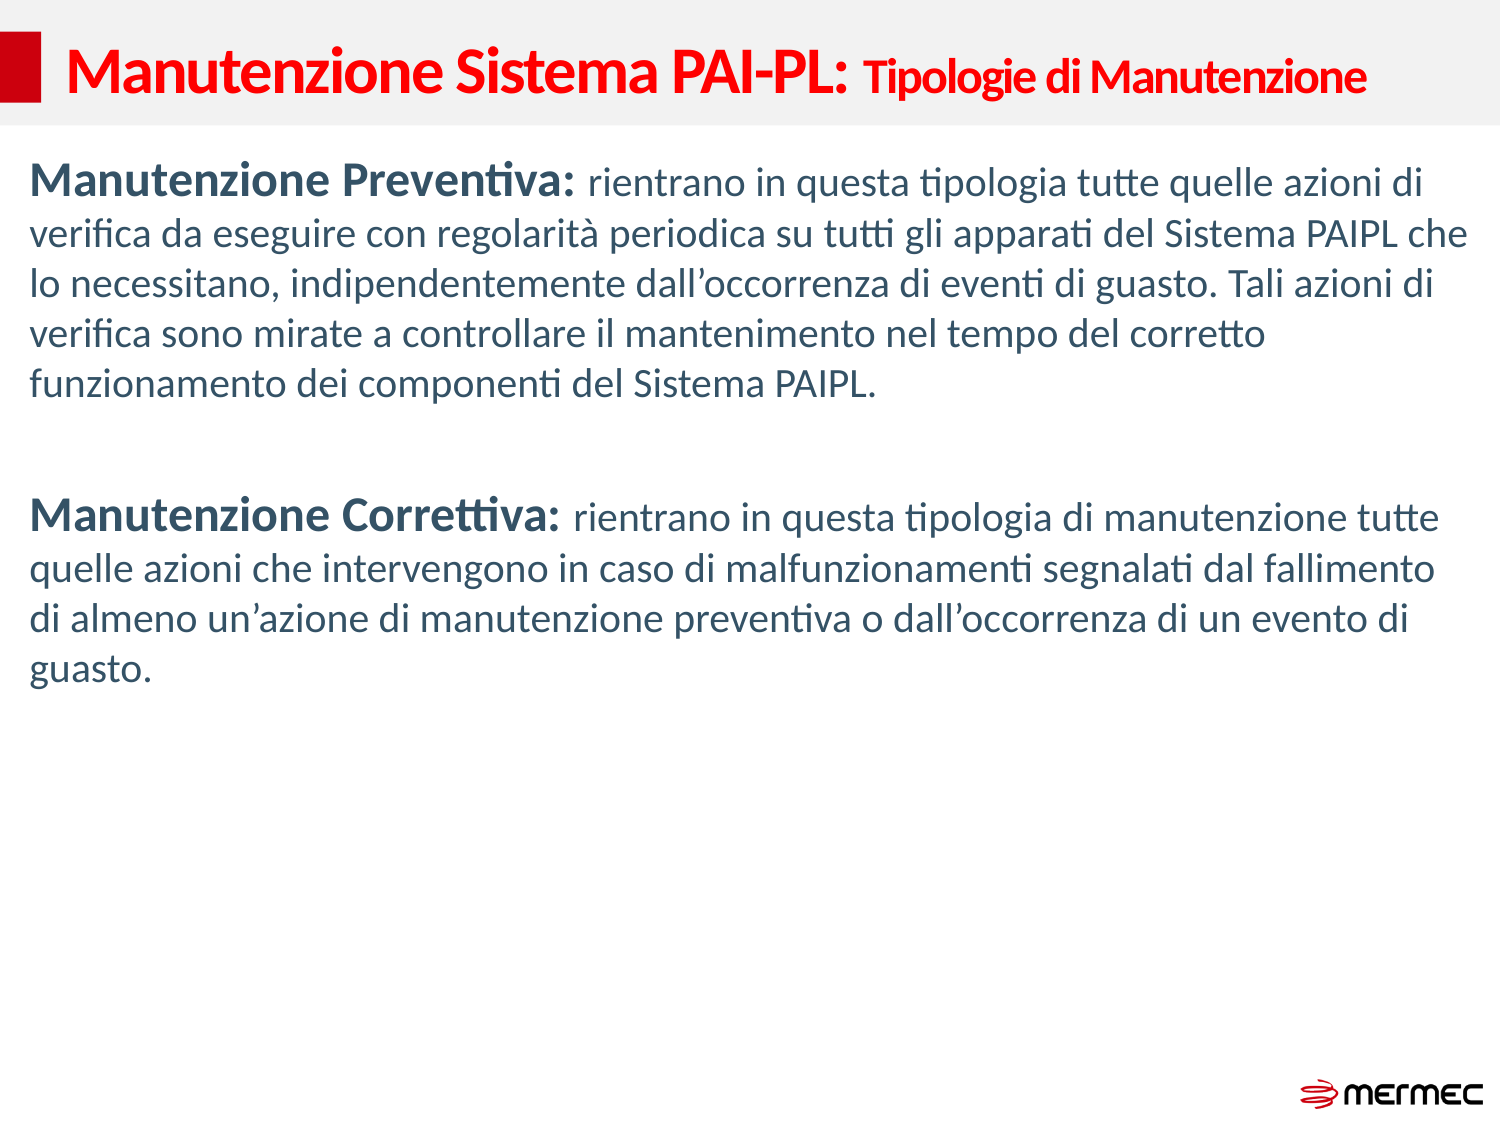

# Manutenzione Sistema PAI-PL: Tipologie di Manutenzione
Manutenzione Preventiva: rientrano in questa tipologia tutte quelle azioni di verifica da eseguire con regolarità periodica su tutti gli apparati del Sistema PAIPL che lo necessitano, indipendentemente dall’occorrenza di eventi di guasto. Tali azioni di verifica sono mirate a controllare il mantenimento nel tempo del corretto funzionamento dei componenti del Sistema PAIPL.

Manutenzione Correttiva: rientrano in questa tipologia di manutenzione tutte quelle azioni che intervengono in caso di malfunzionamenti segnalati dal fallimento di almeno un’azione di manutenzione preventiva o dall’occorrenza di un evento di guasto.